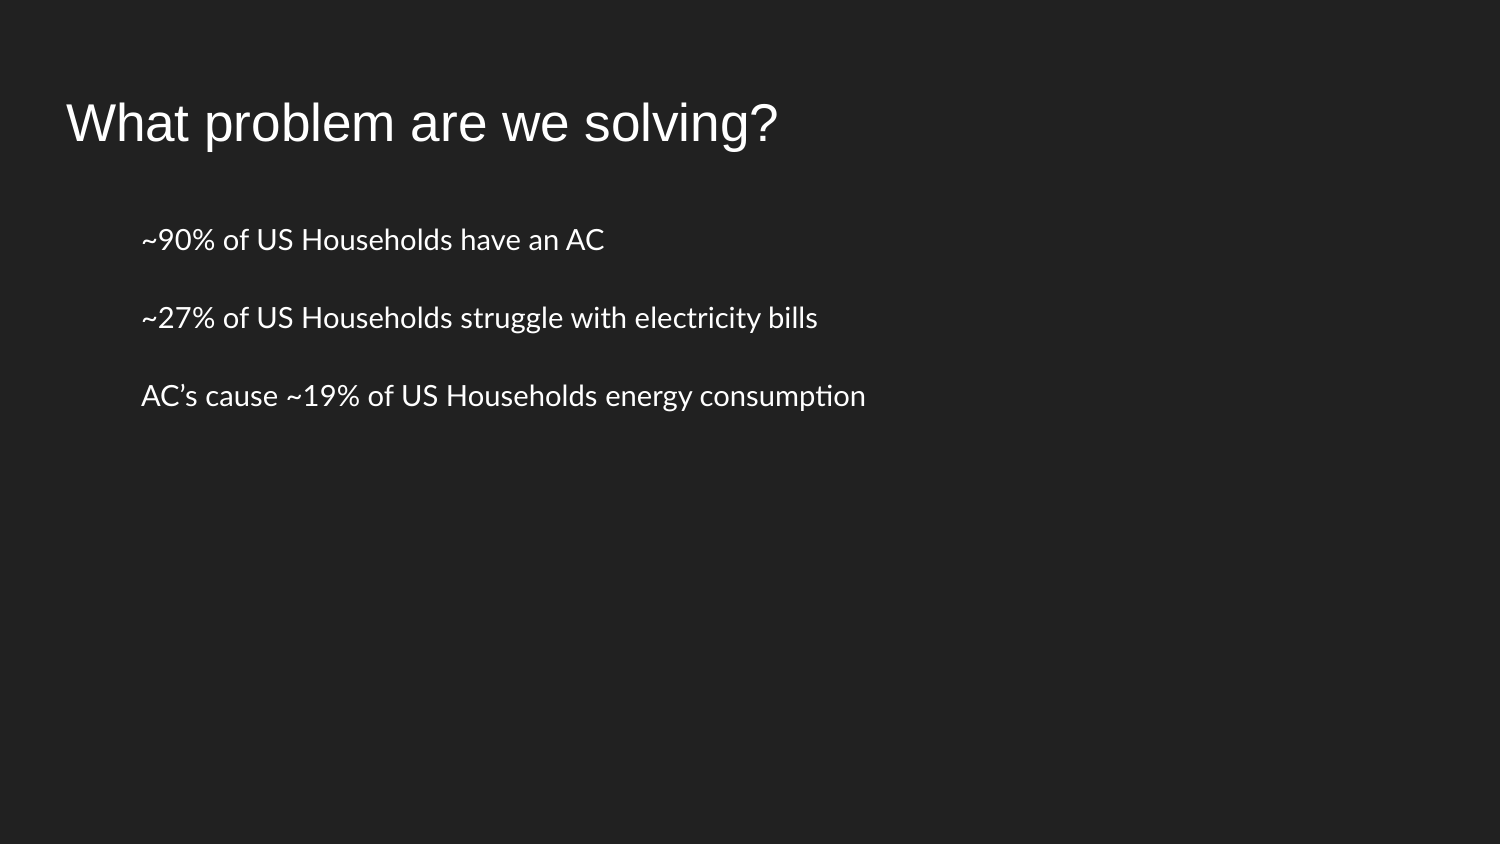

# What problem are we solving?
~90% of US Households have an AC
~27% of US Households struggle with electricity bills
AC’s cause ~19% of US Households energy consumption